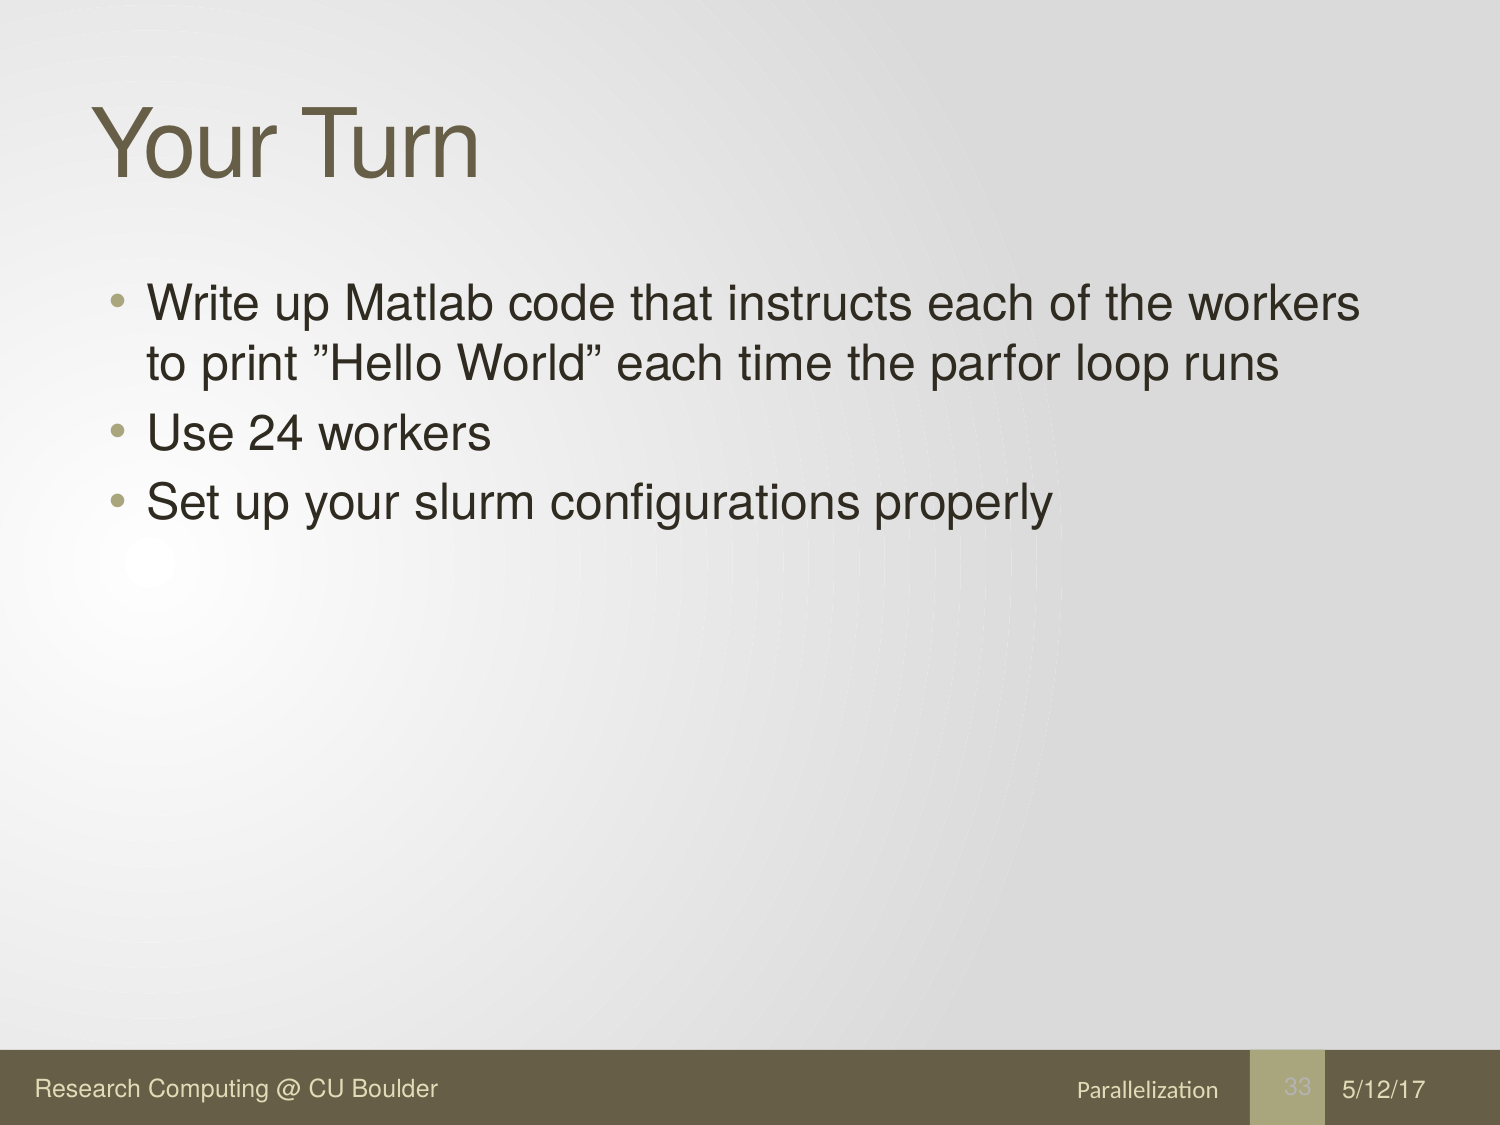

# Your Turn
Write up Matlab code that instructs each of the workers to print ”Hello World” each time the parfor loop runs
Use 24 workers
Set up your slurm configurations properly
Parallelization
5/12/17
33